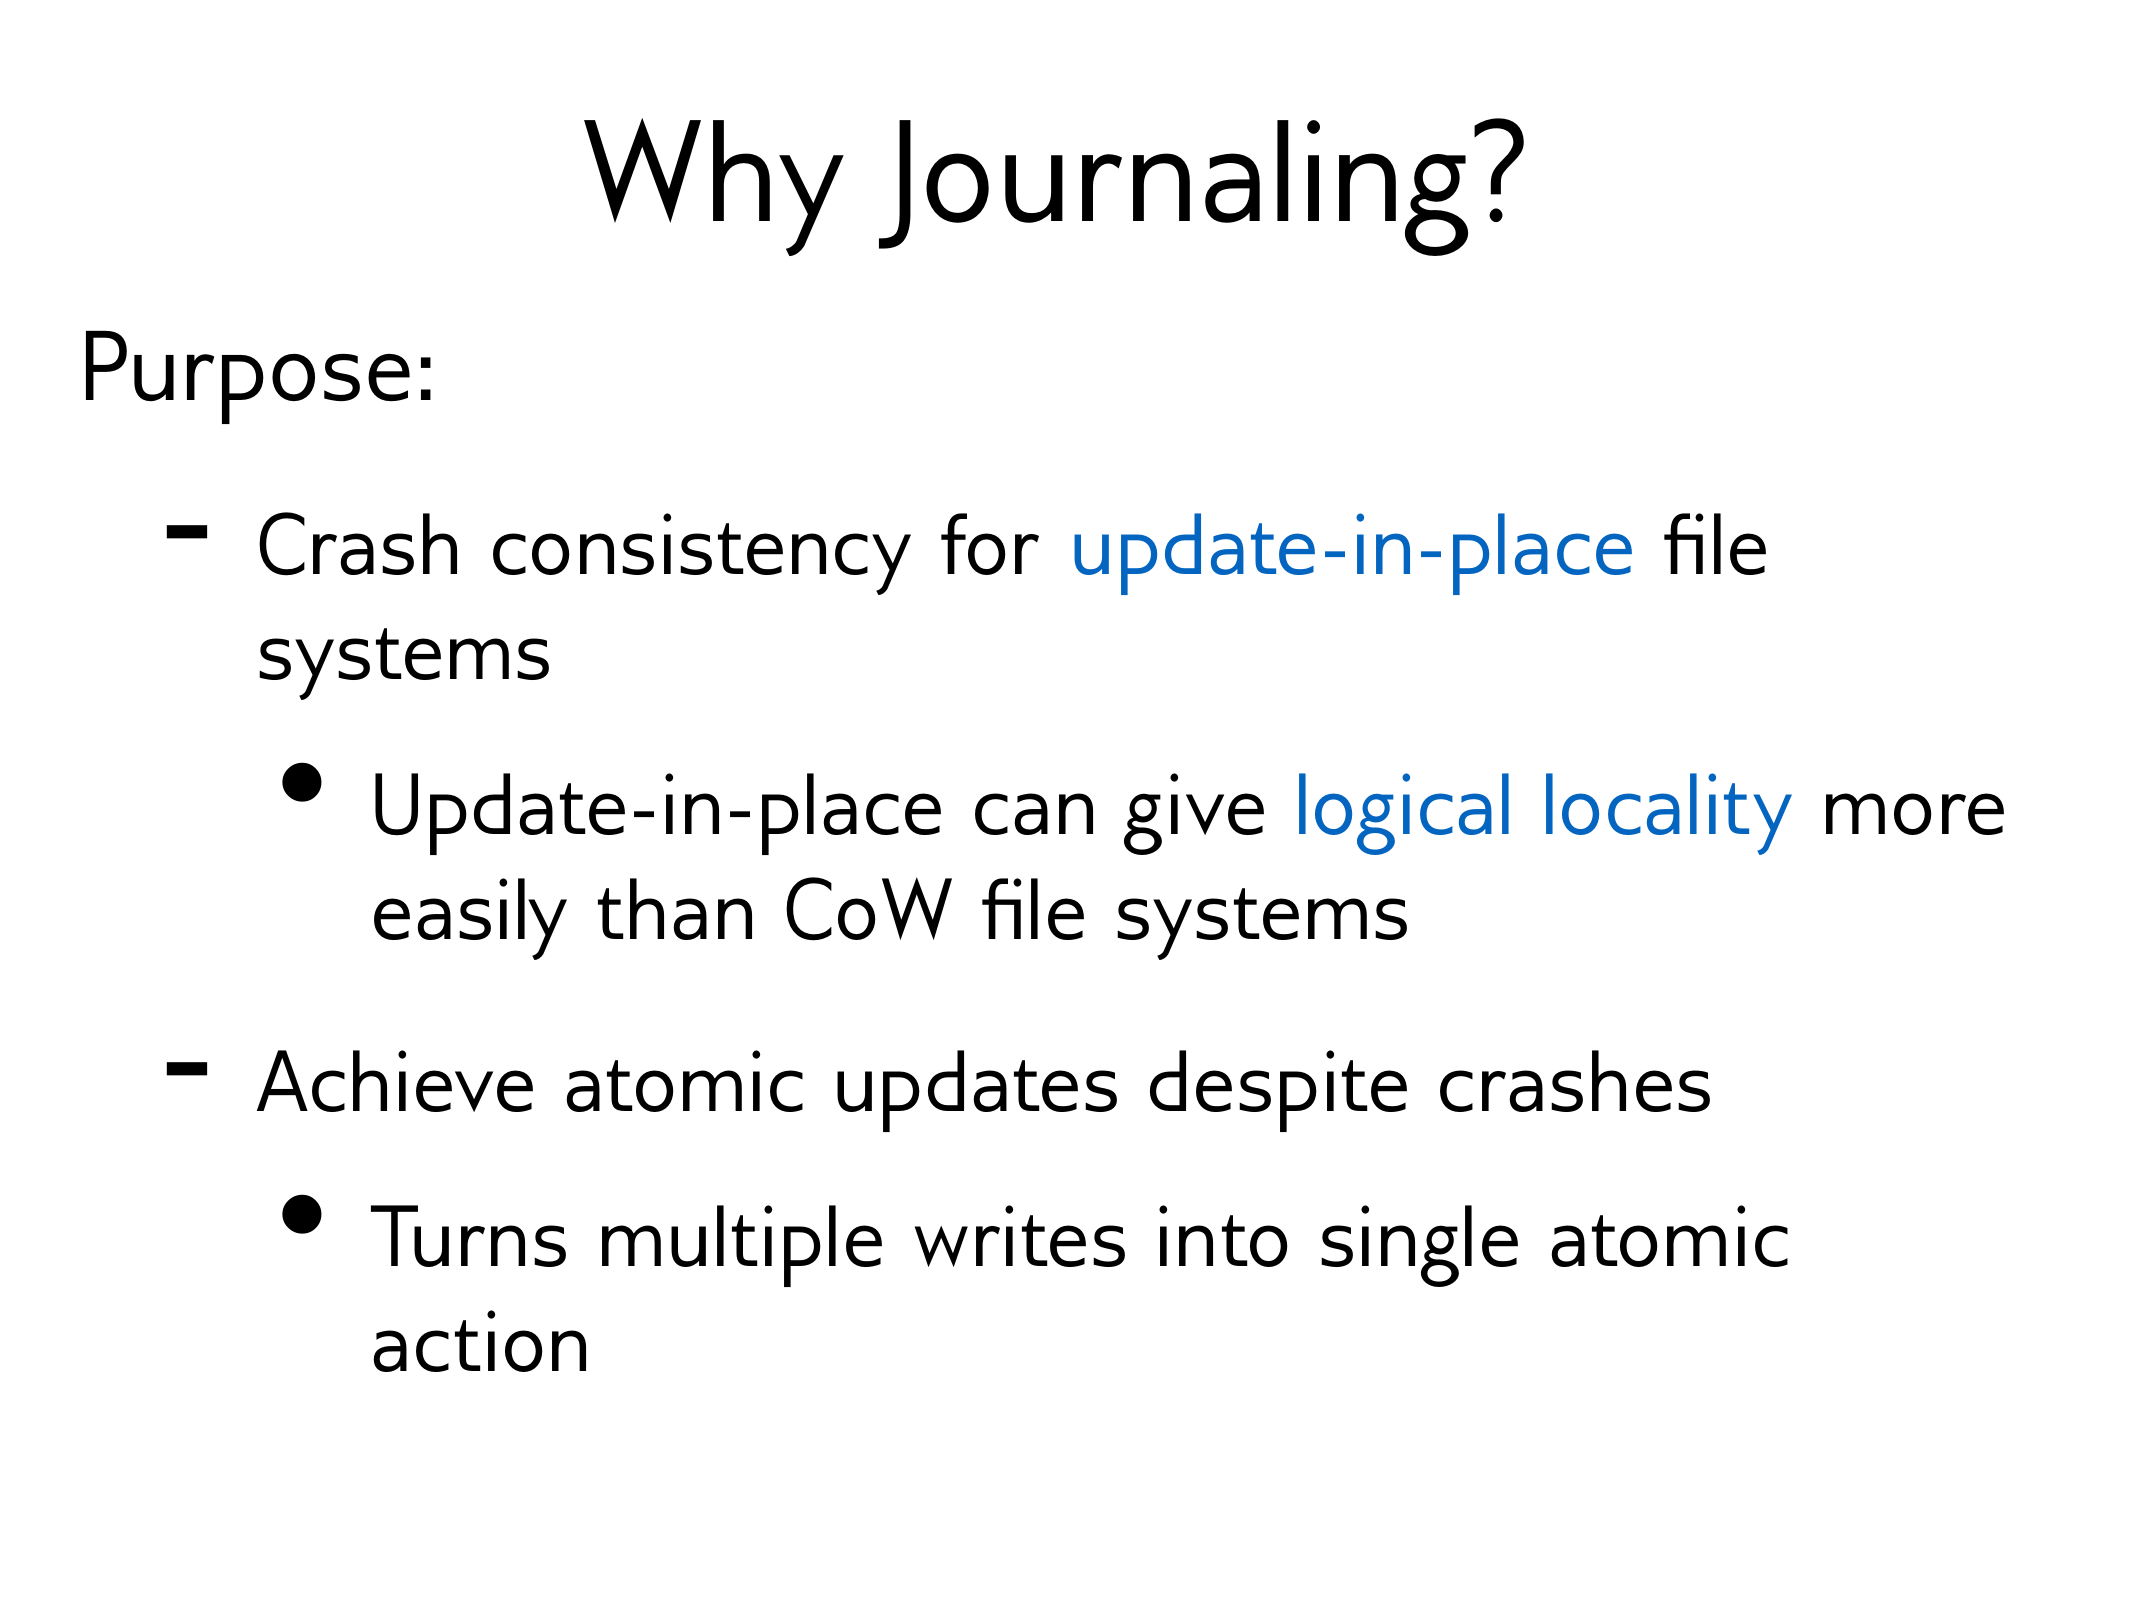

# Why Journaling?
Purpose:
Crash consistency for update-in-place file systems
Update-in-place can give logical locality more easily than CoW file systems
Achieve atomic updates despite crashes
Turns multiple writes into single atomic action